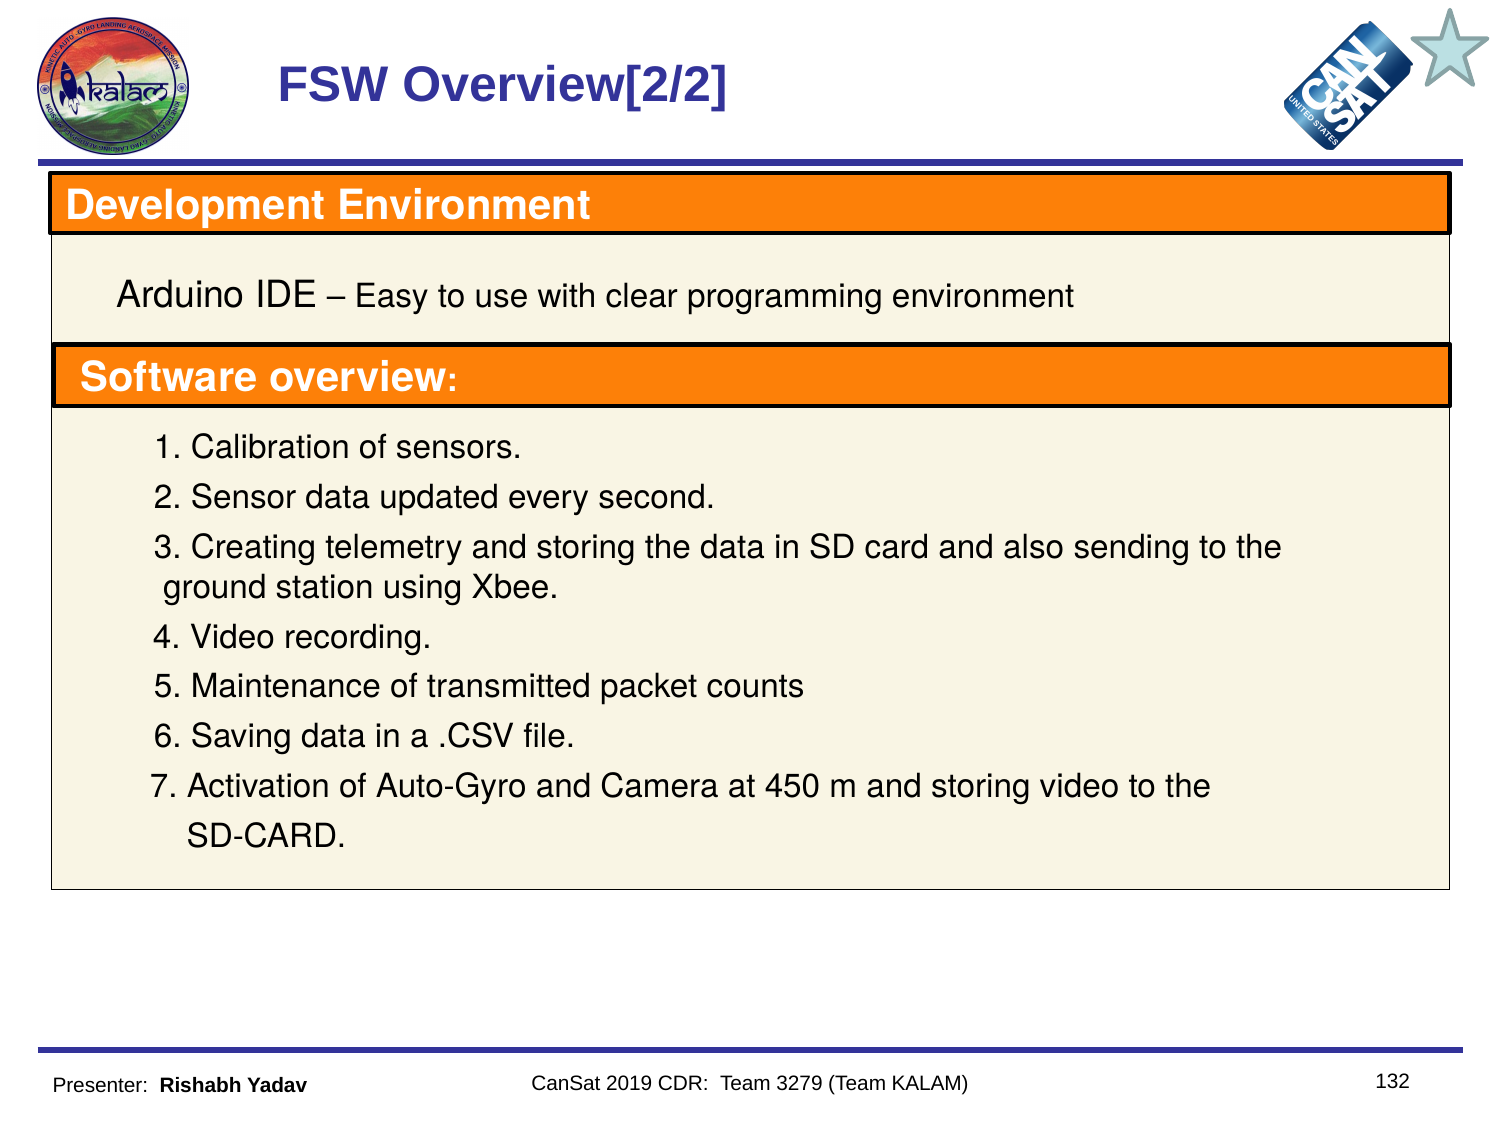

# FSW Overview[2/2]
Development Environment

    Arduino IDE – Easy to use with clear programming environment

1. Calibration of sensors.
2. Sensor data updated every second.
3. Creating telemetry and storing the data in SD card and also sending to the   ground station using Xbee.
        4. Video recording.
5. Maintenance of transmitted packet counts
6. Saving data in a .CSV file.
         7. Activation of Auto-Gyro and Camera at 450 m and storing video to the
             SD-CARD.
Software overview:
132
CanSat 2019 CDR:  Team 3279 (Team KALAM)
Presenter:  Rishabh Yadav